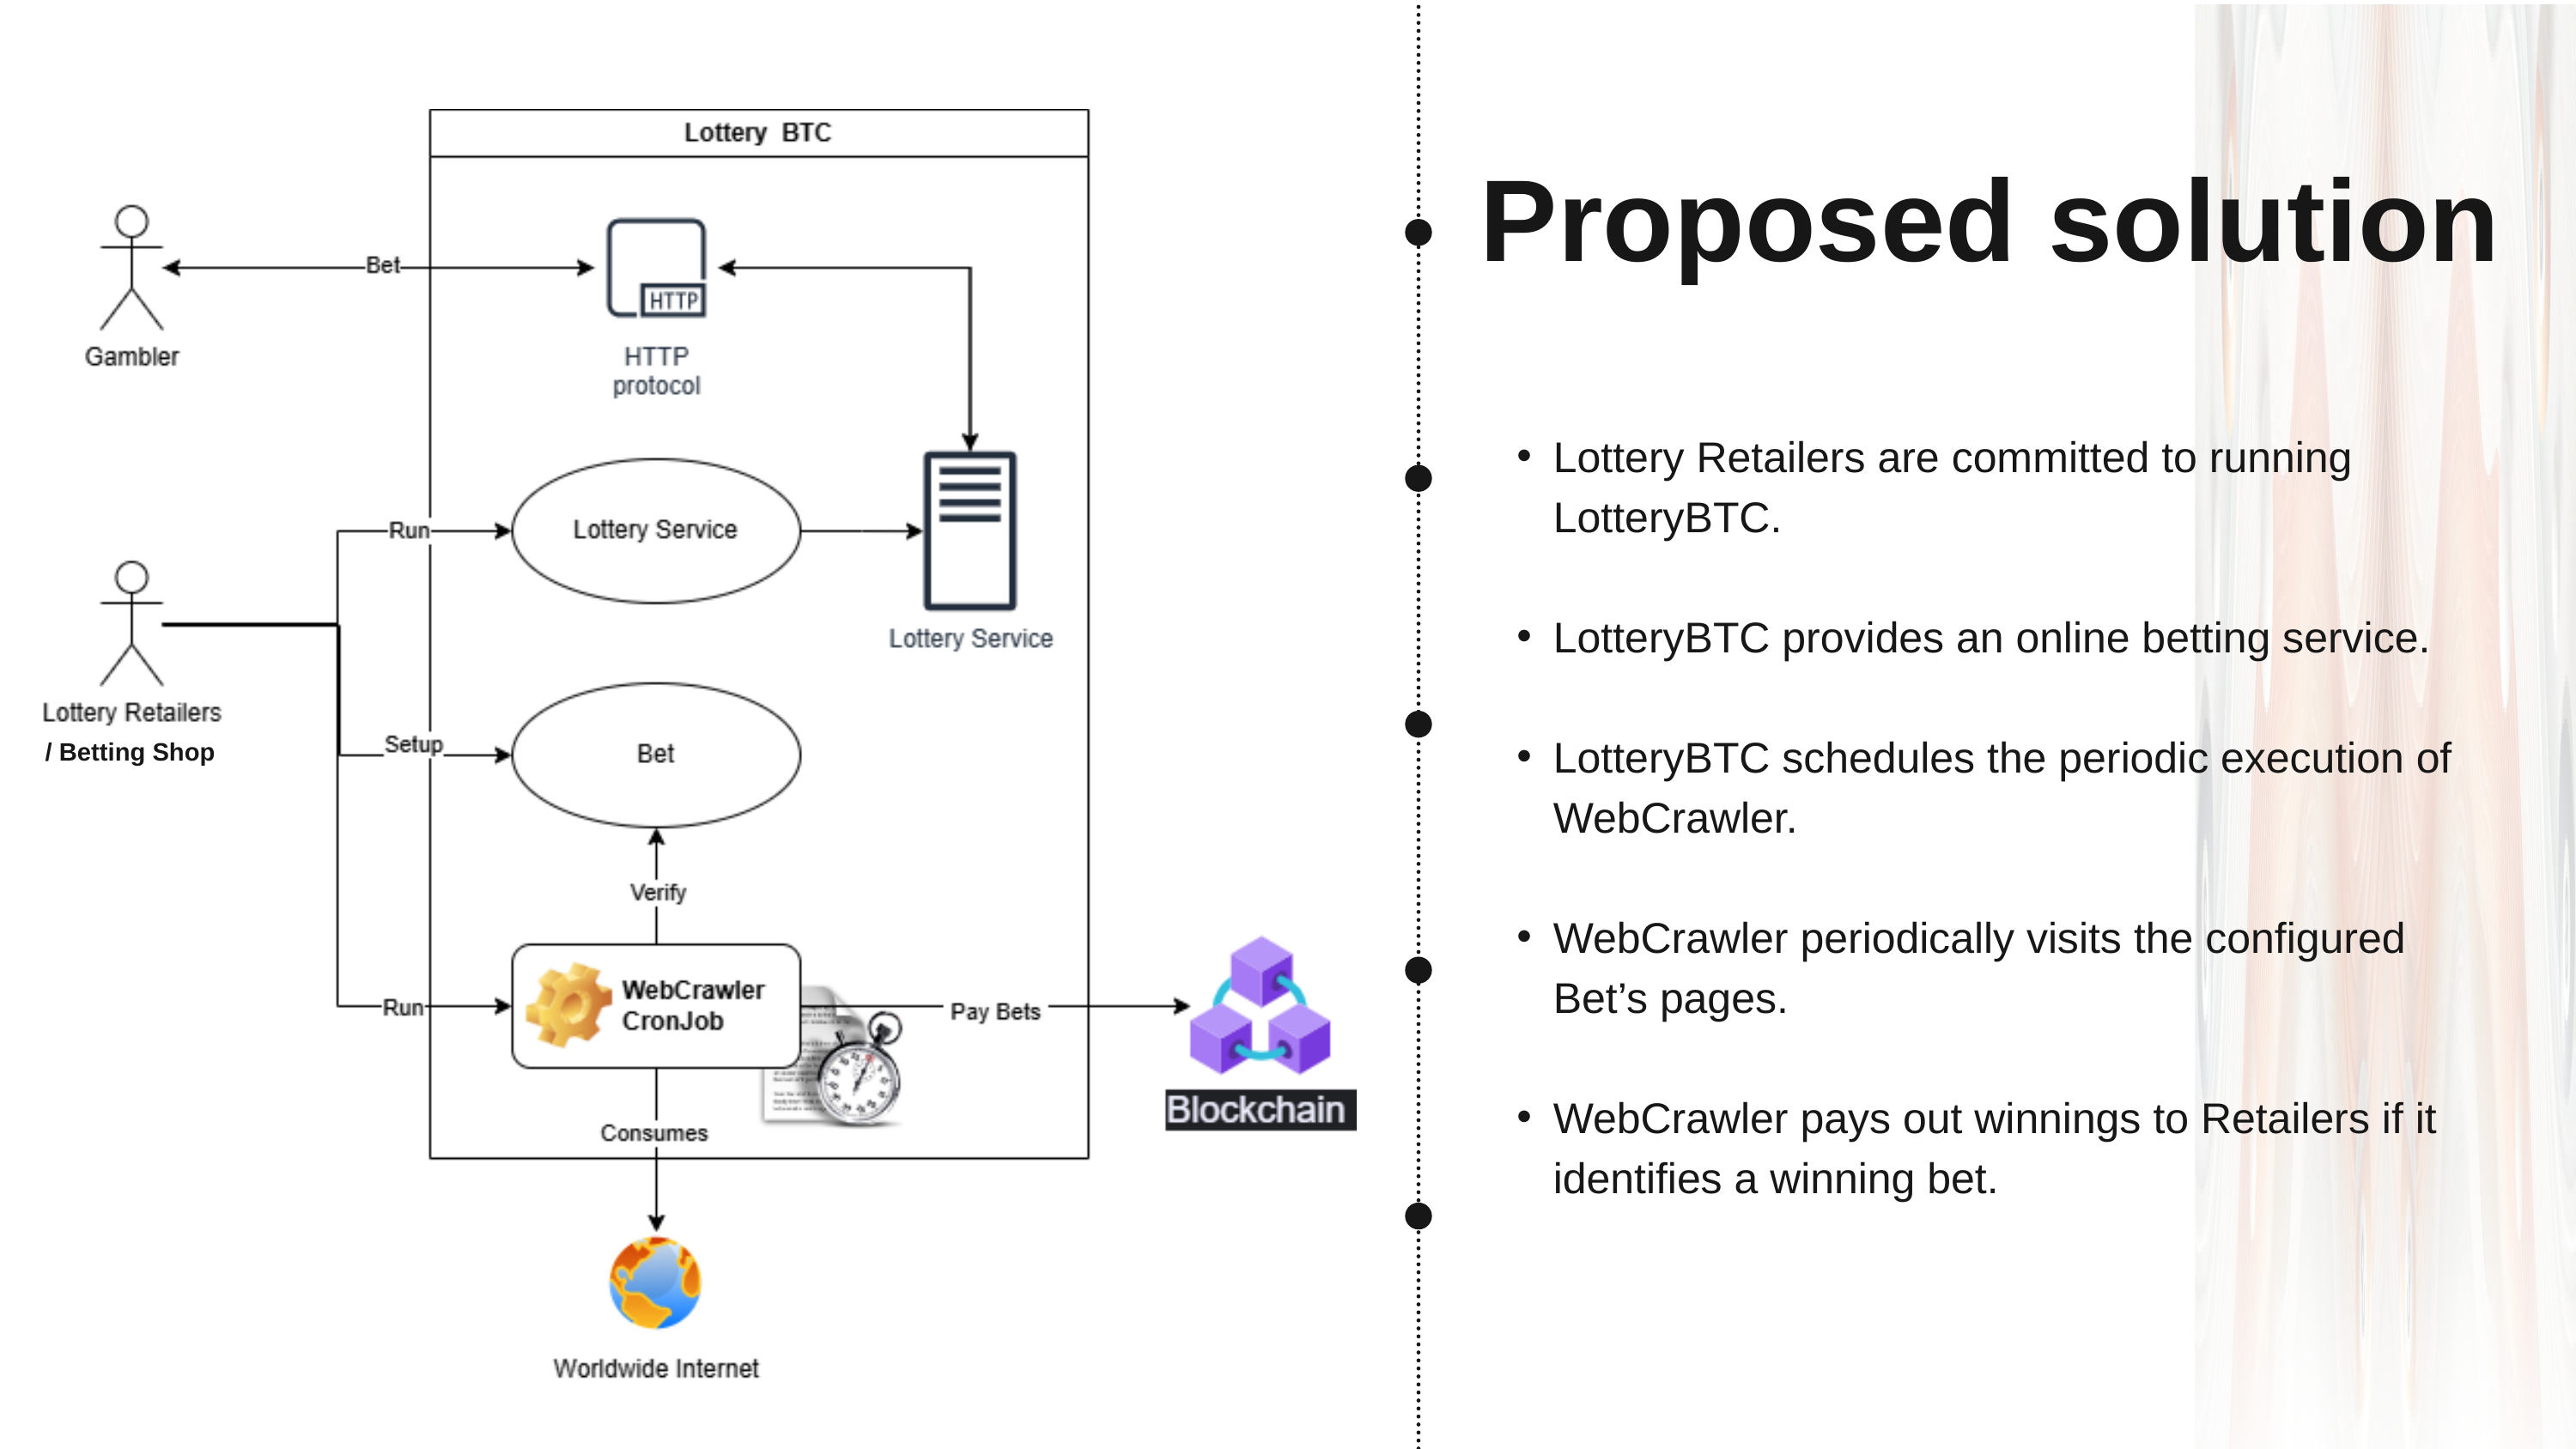

Proposed solution

Lottery Retailers are committed to running LotteryBTC.

LotteryBTC provides an online betting service.

LotteryBTC schedules the periodic execution of WebCrawler.

WebCrawler periodically visits the configured Bet’s pages.

WebCrawler pays out winnings to Retailers if it identifies a winning bet.

/ Betting Shop